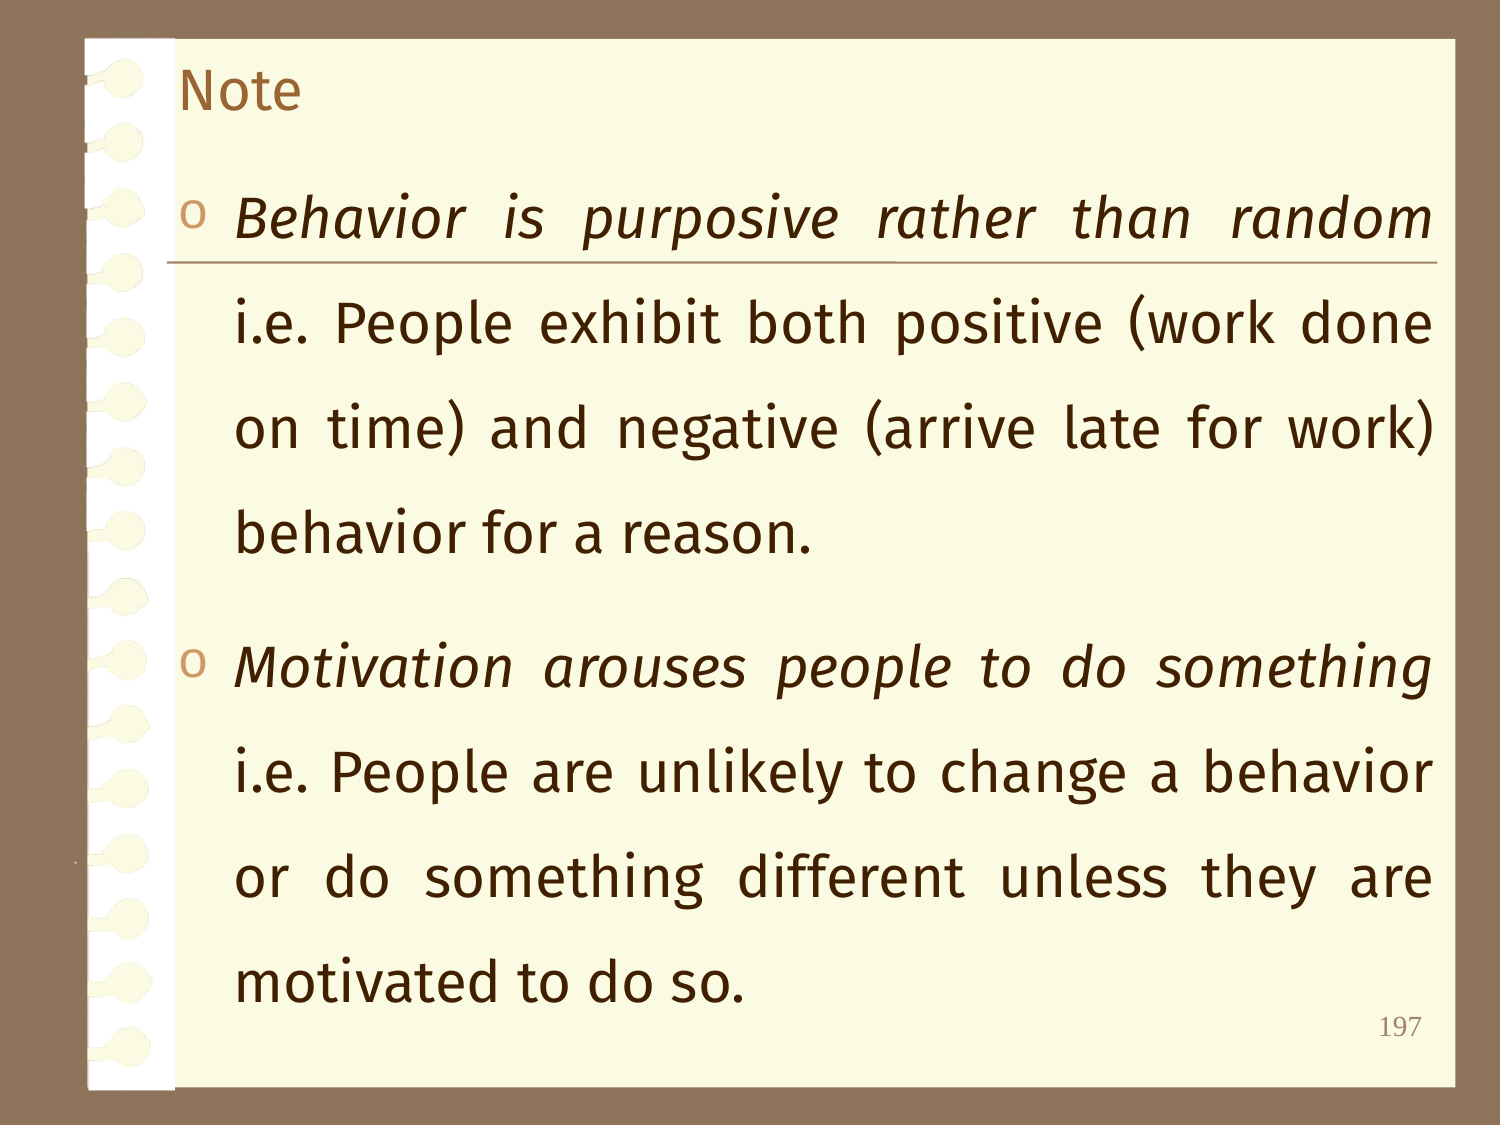

# Note
Behavior is purposive rather than random
i.e. People exhibit both positive (work done on time) and negative (arrive late for work) behavior for a reason.
Motivation arouses people to do something
i.e. People are unlikely to change a behavior or do something different unless they are motivated to do so.

197